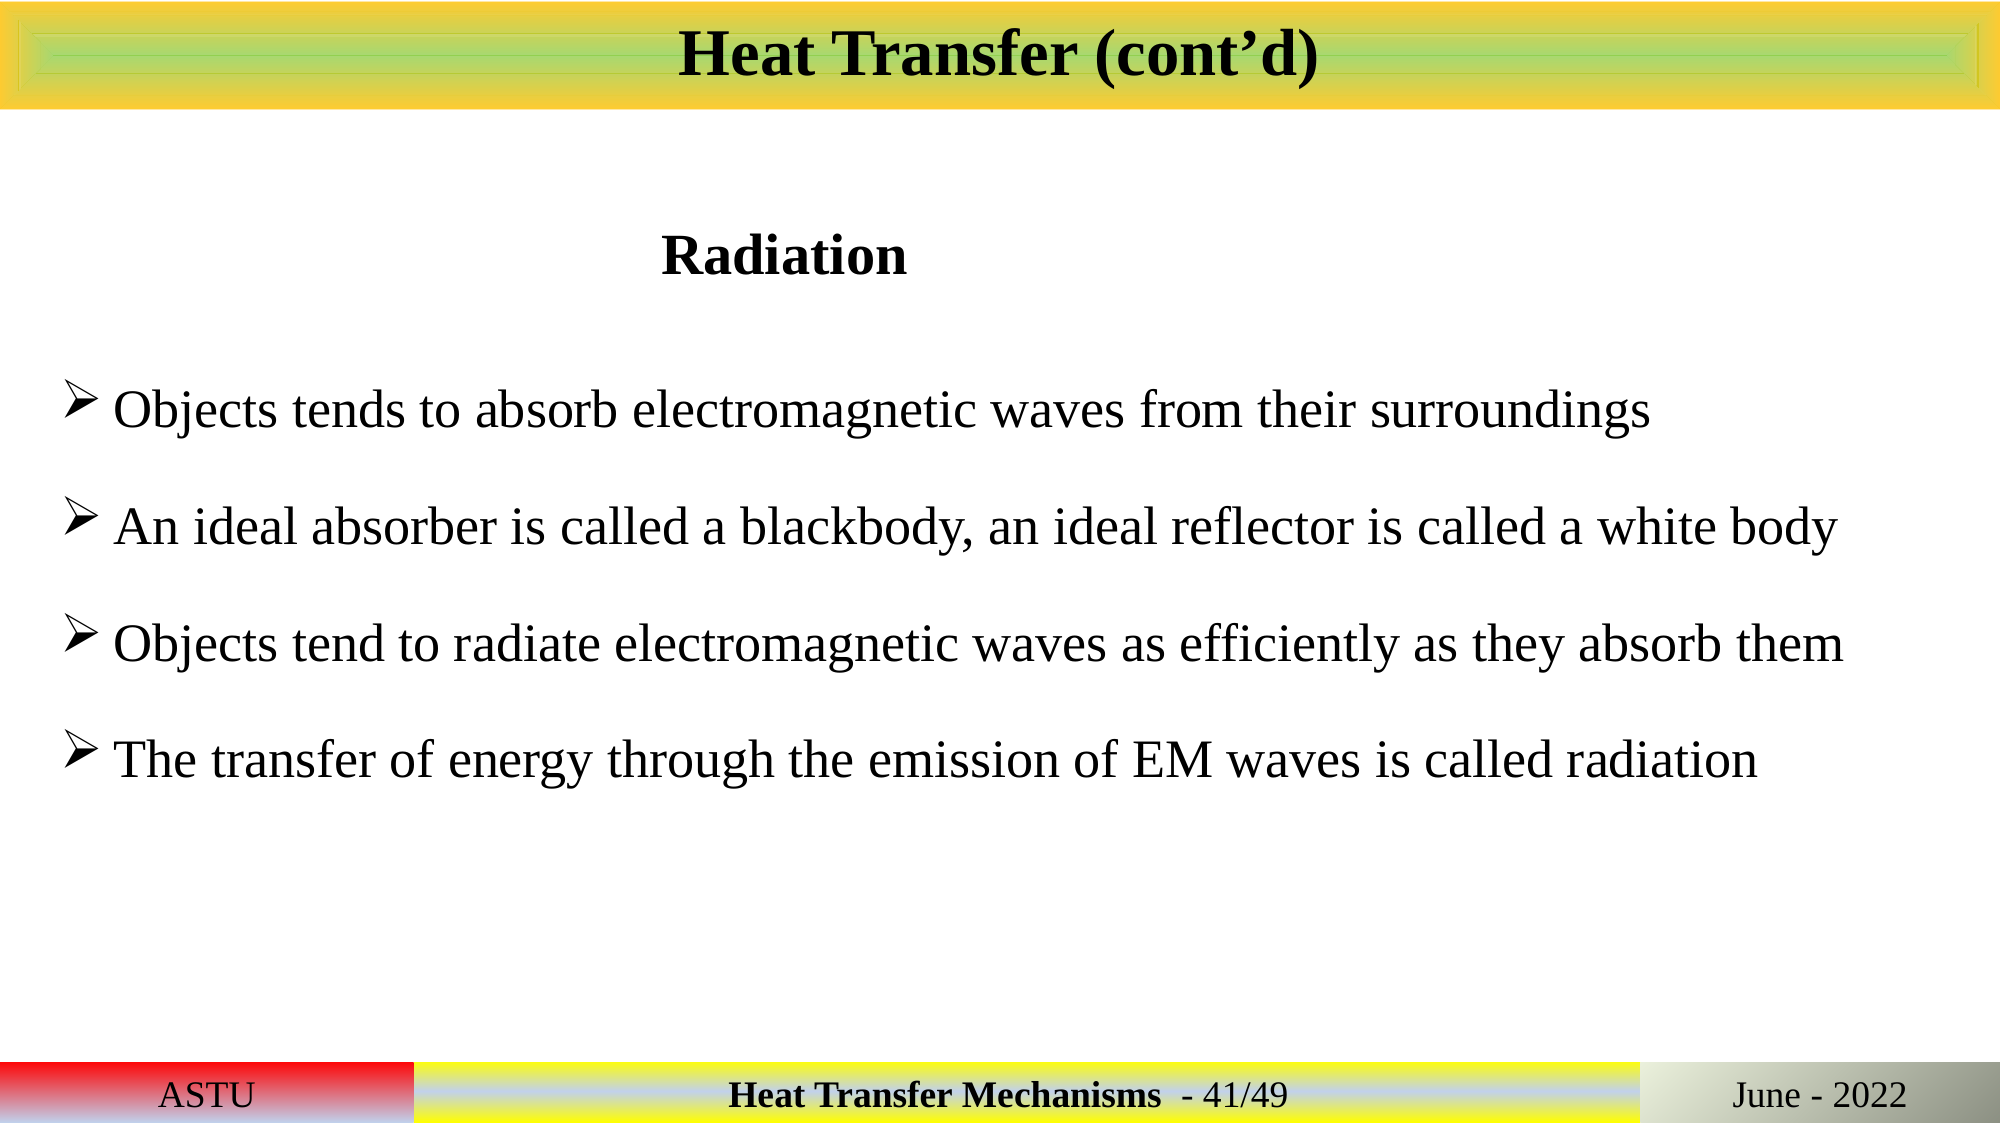

Heat Transfer (cont’d)
# Radiation
 Objects tends to absorb electromagnetic waves from their surroundings
 An ideal absorber is called a blackbody, an ideal reflector is called a white body
 Objects tend to radiate electromagnetic waves as efficiently as they absorb them
 The transfer of energy through the emission of EM waves is called radiation
ASTU
		Heat Transfer Mechanisms  - 41/49
June - 2022